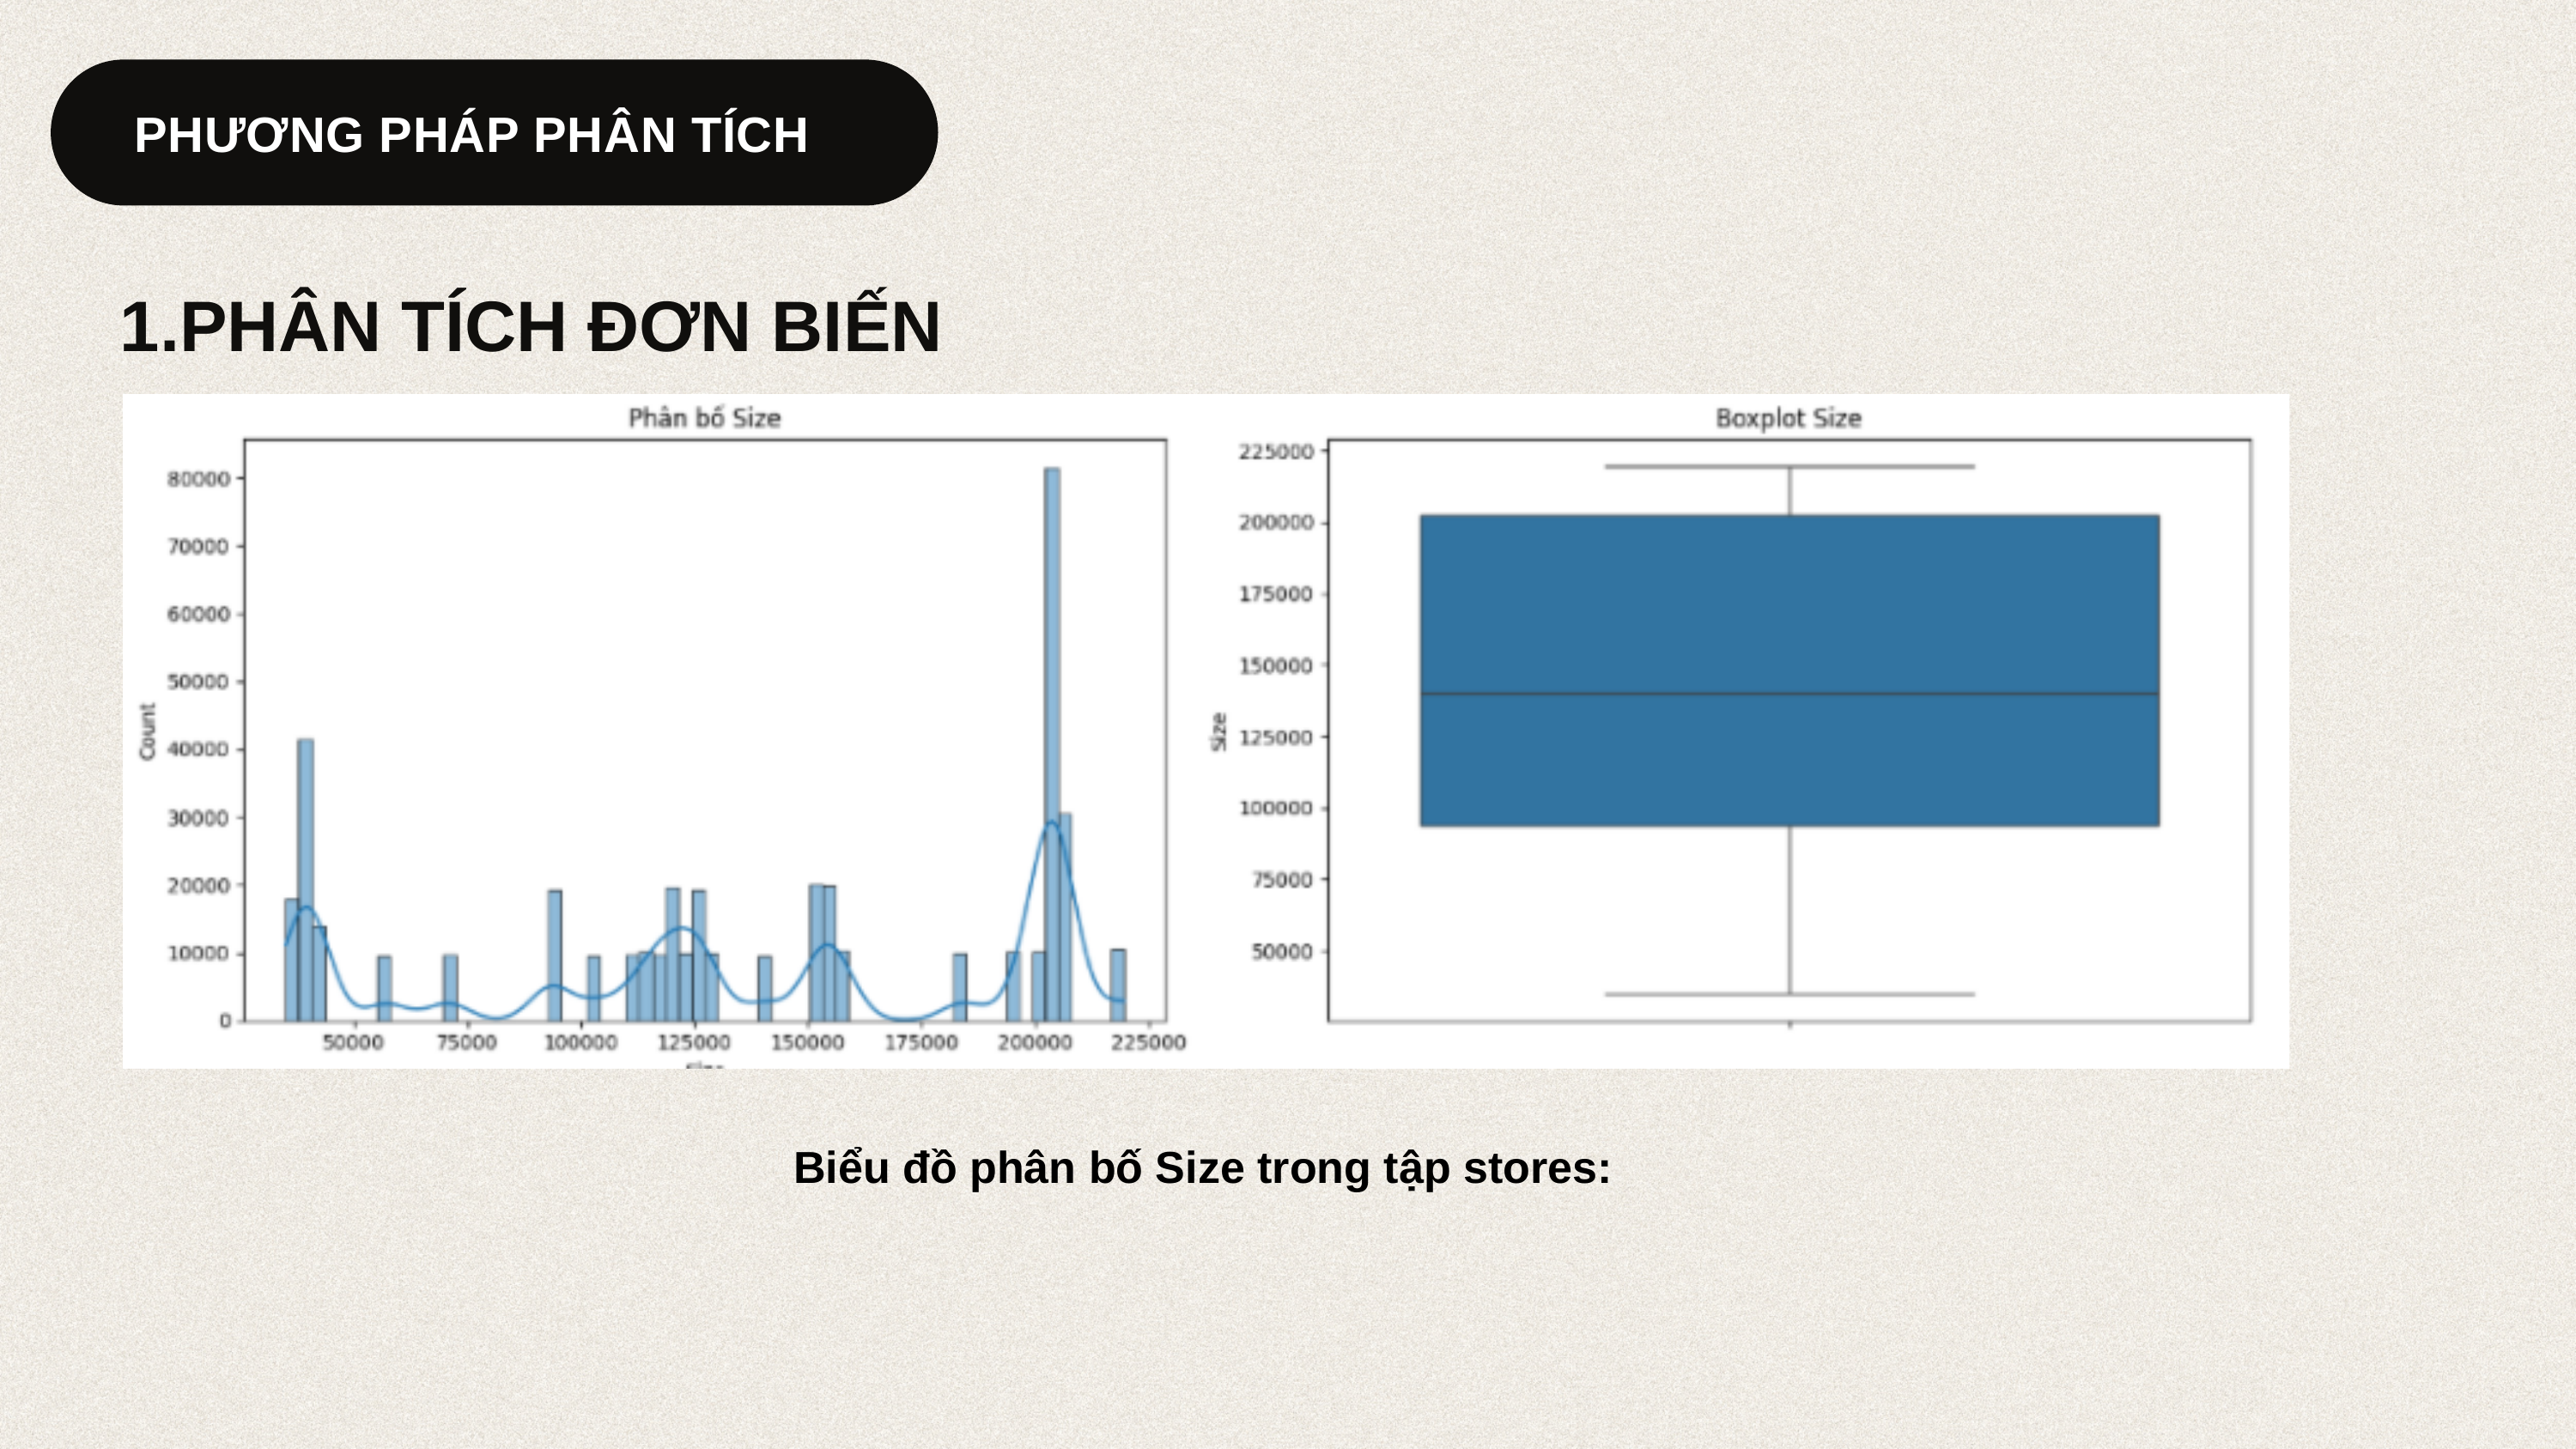

PHƯƠNG PHÁP PHÂN TÍCH
1.PHÂN TÍCH ĐƠN BIẾN

 Biểu đồ phân bố Size trong tập stores: